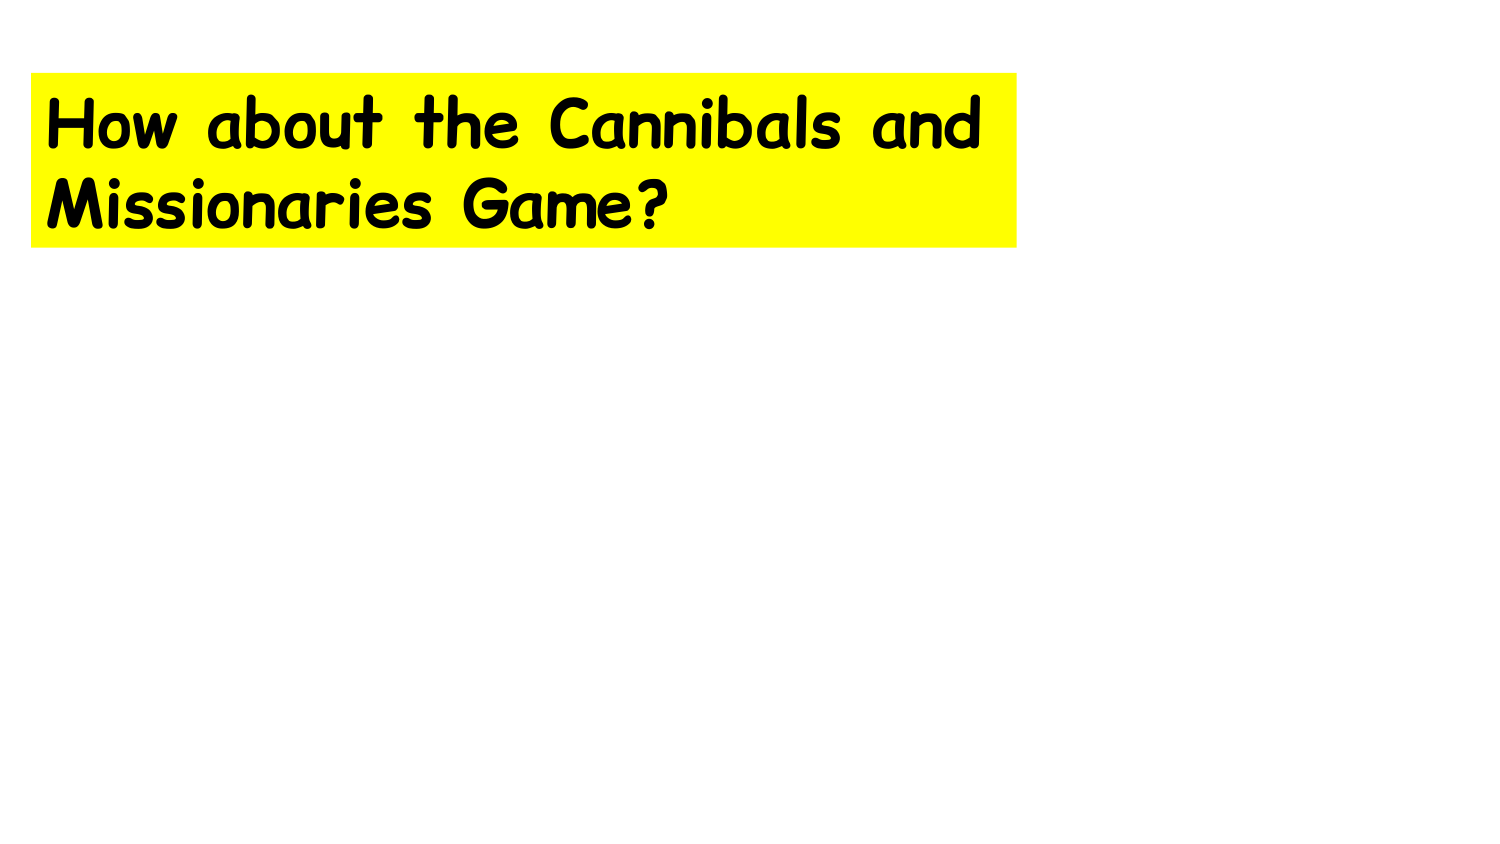

#
How about the Cannibals and Missionaries Game?